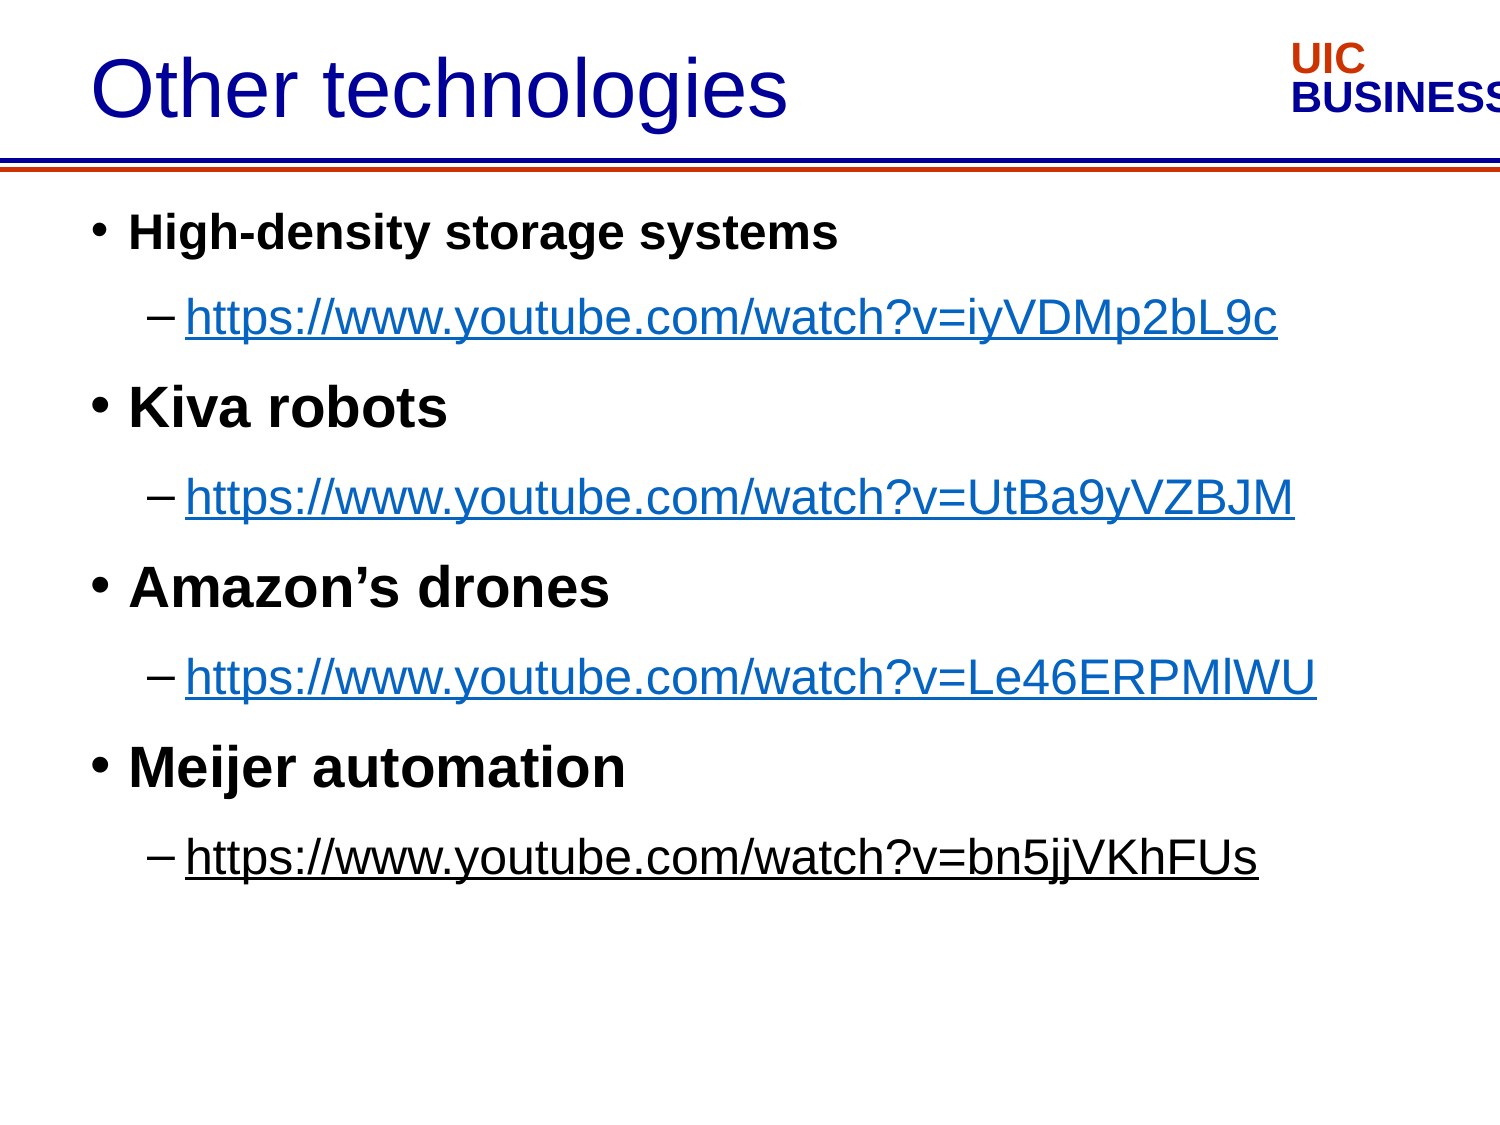

# Other technologies
High-density storage systems
https://www.youtube.com/watch?v=iyVDMp2bL9c
Kiva robots
https://www.youtube.com/watch?v=UtBa9yVZBJM
Amazon’s drones
https://www.youtube.com/watch?v=Le46ERPMlWU
Meijer automation
https://www.youtube.com/watch?v=bn5jjVKhFUs